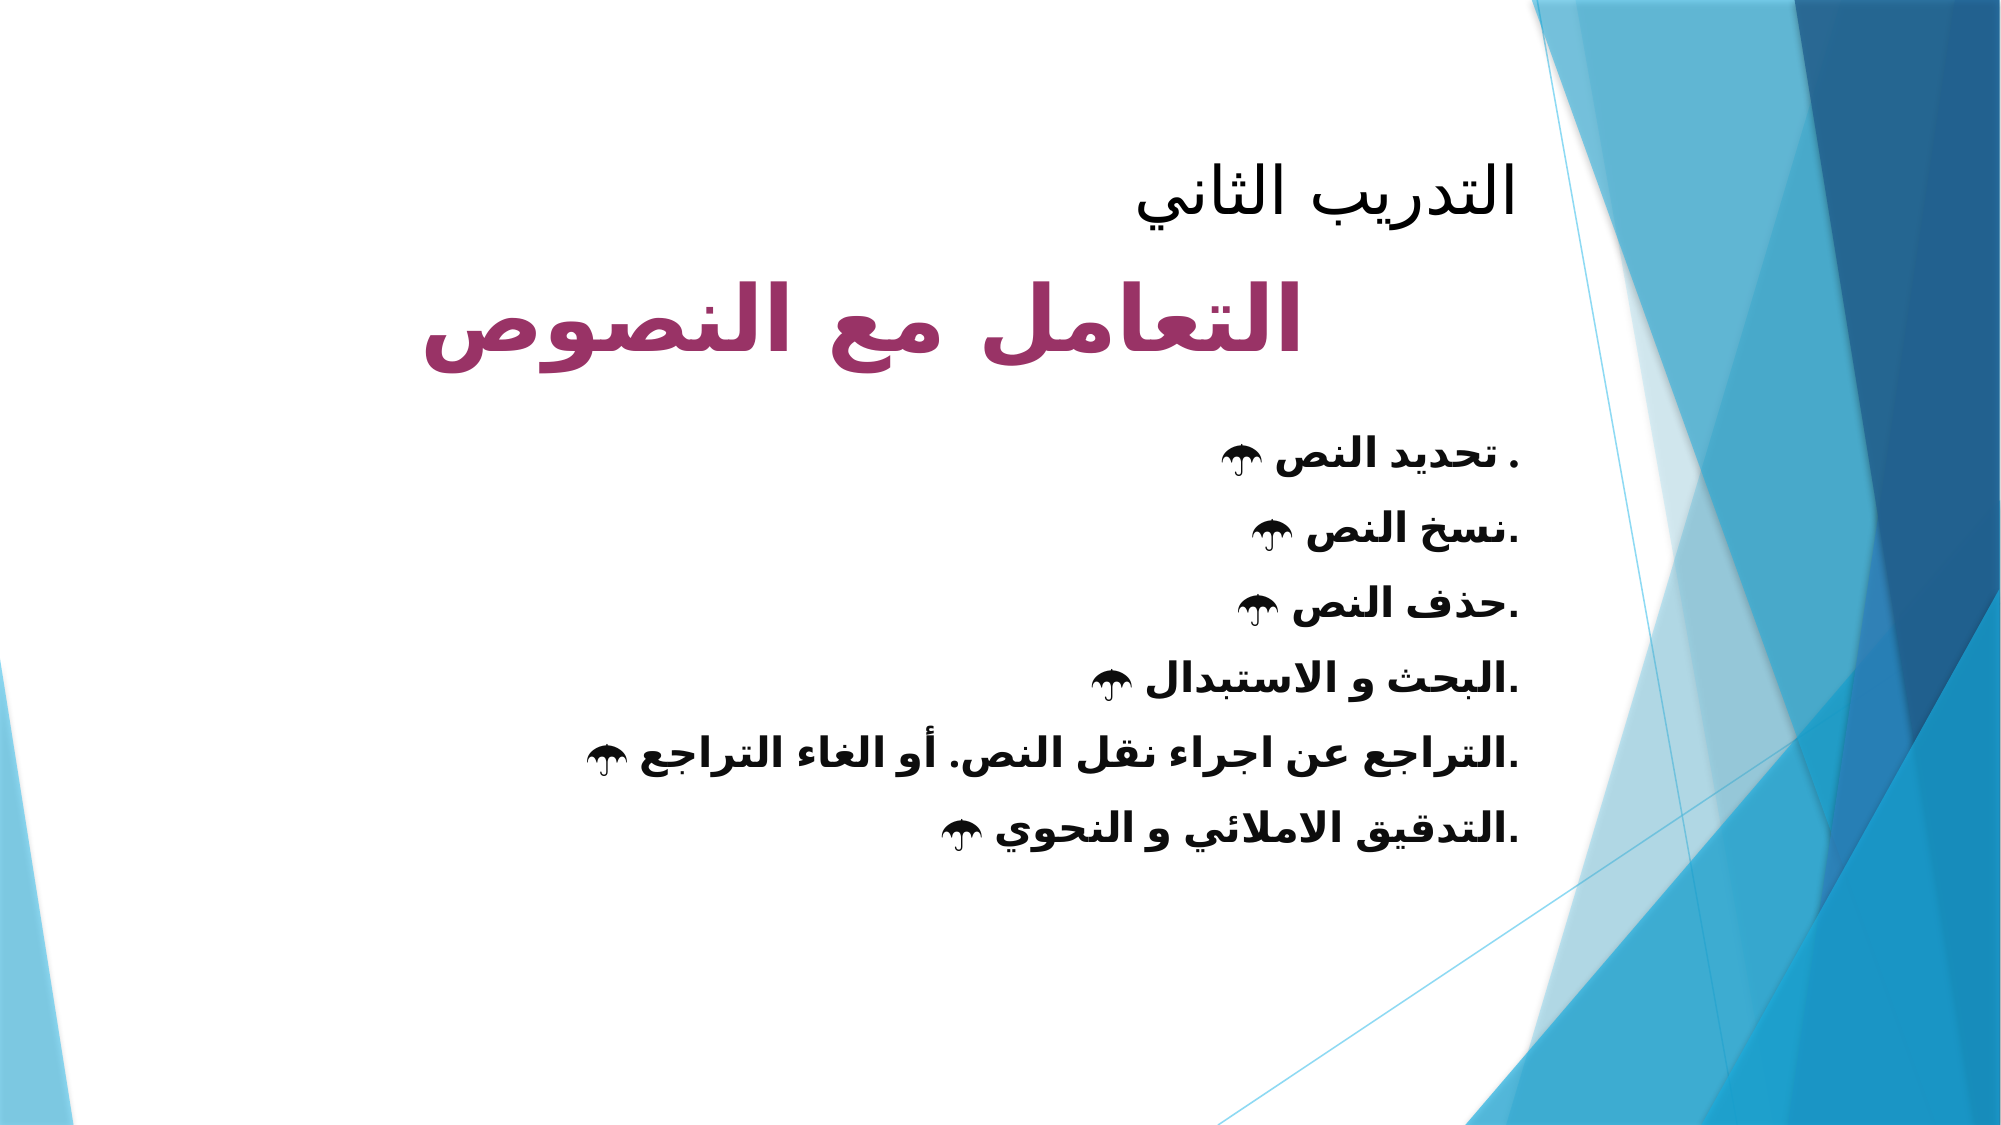

التدريب الثاني
التعامل مع النصوص

☂ تحديد النص .
☂ نسخ النص.
				☂ حذف النص.
☂ البحث و الاستبدال.
☂ التراجع عن اجراء نقل النص. أو الغاء التراجع.
☂ التدقيق الاملائي و النحوي.